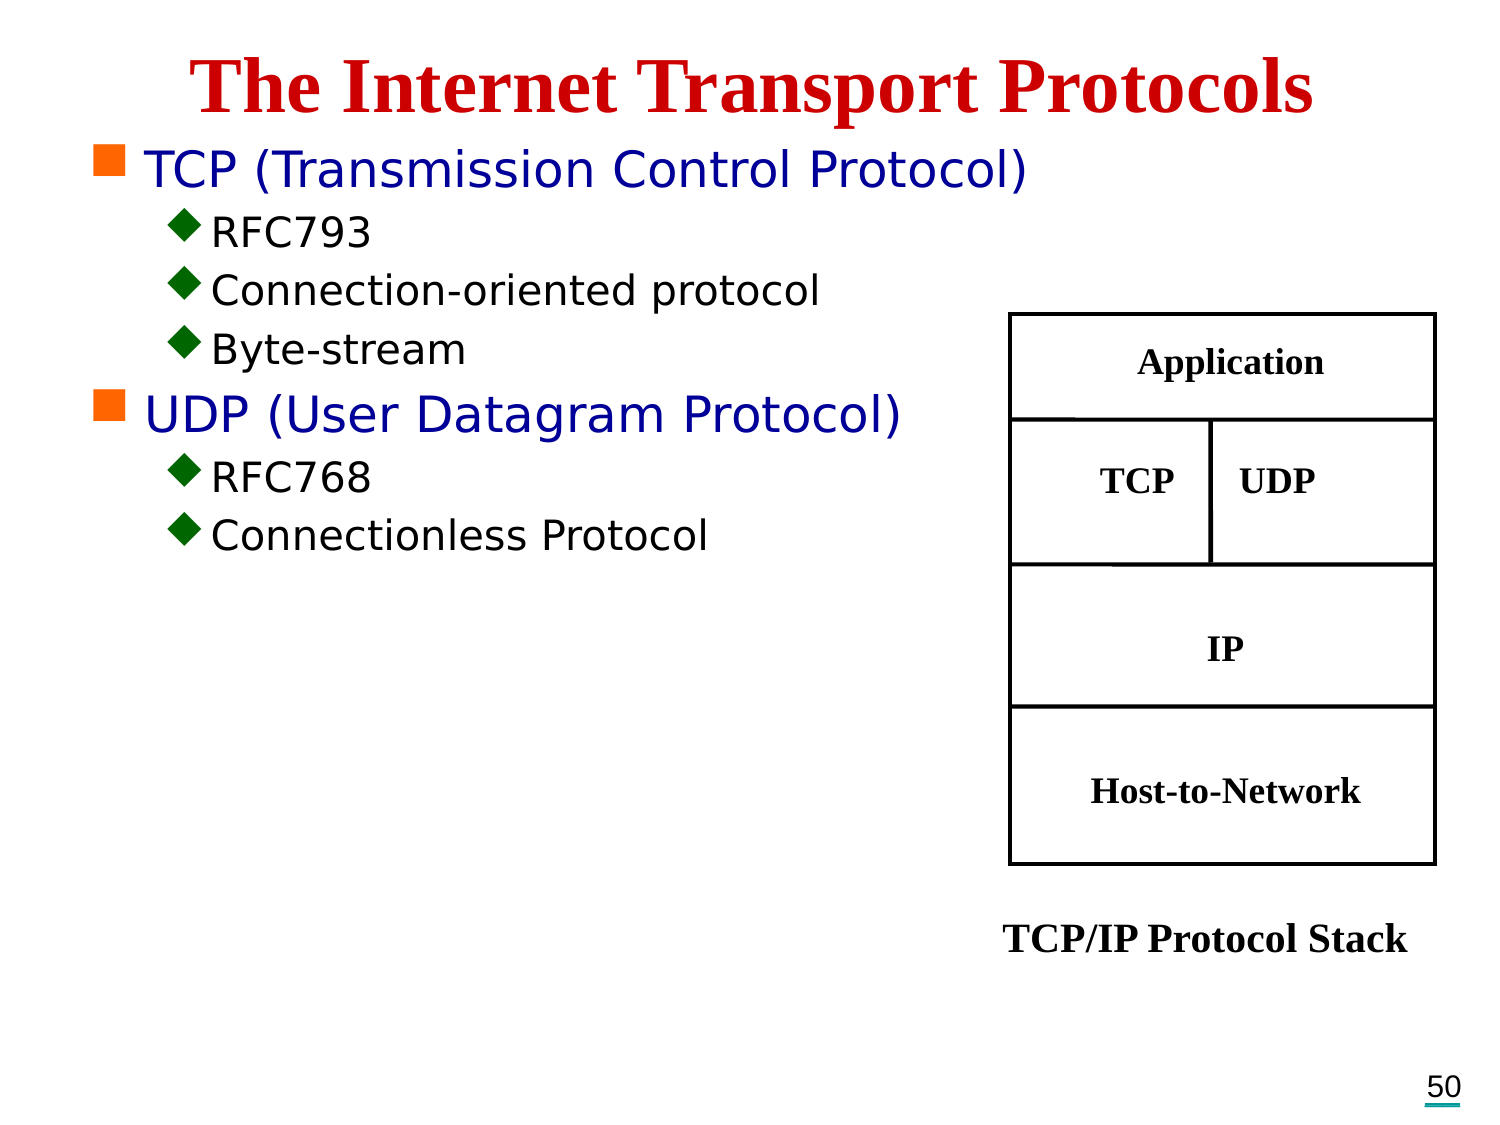

# The Internet Transport Protocols
TCP (Transmission Control Protocol)
RFC793
Connection-oriented protocol
Byte-stream
UDP (User Datagram Protocol)
RFC768
Connectionless Protocol

Application

TCP       UDP

      IP

   Host-to-Network
TCP/IP Protocol Stack